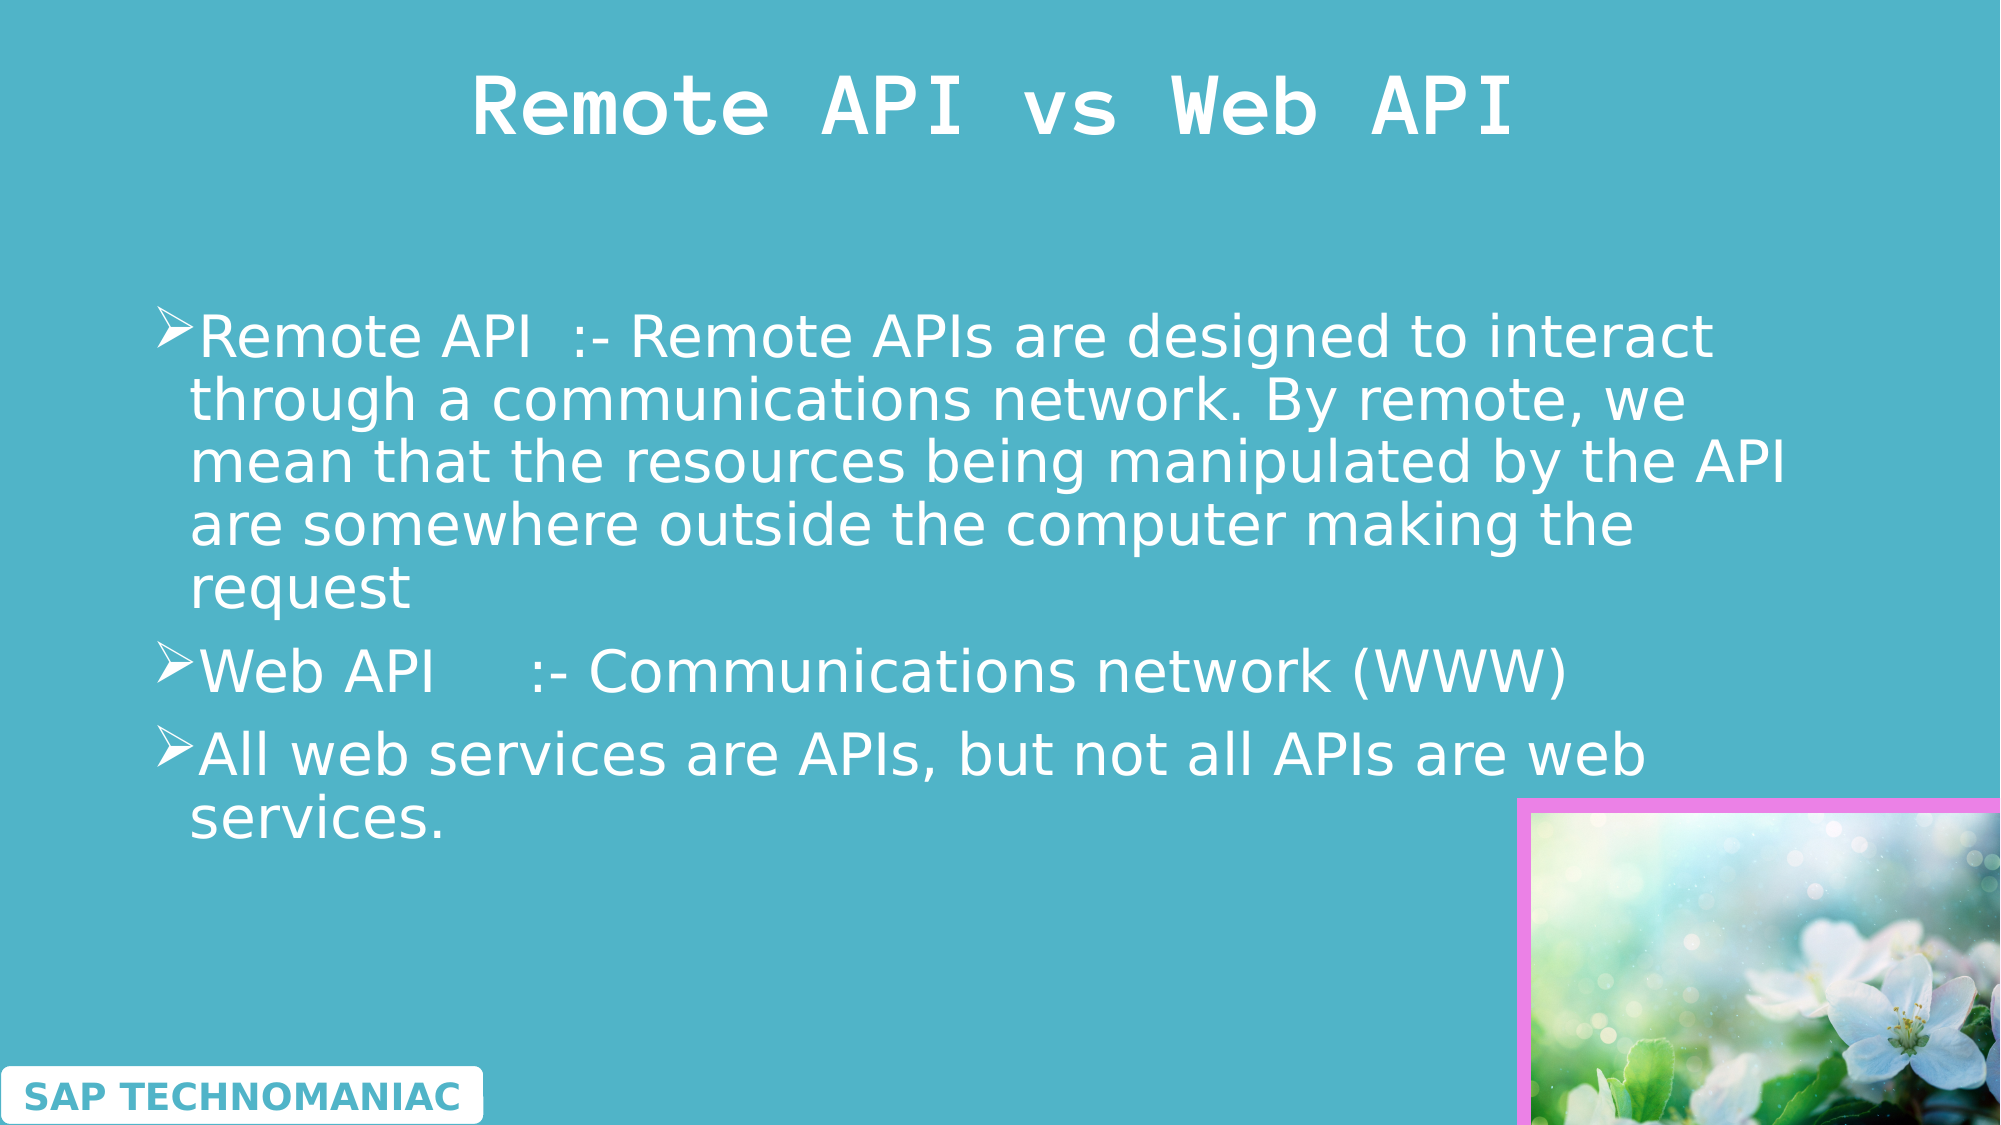

# Remote API vs Web API
Remote API  :- Remote APIs are designed to interact through a communications network. By remote, we mean that the resources being manipulated by the API are somewhere outside the computer making the request
Web API     :- Communications network (WWW)
All web services are APIs, but not all APIs are web services.